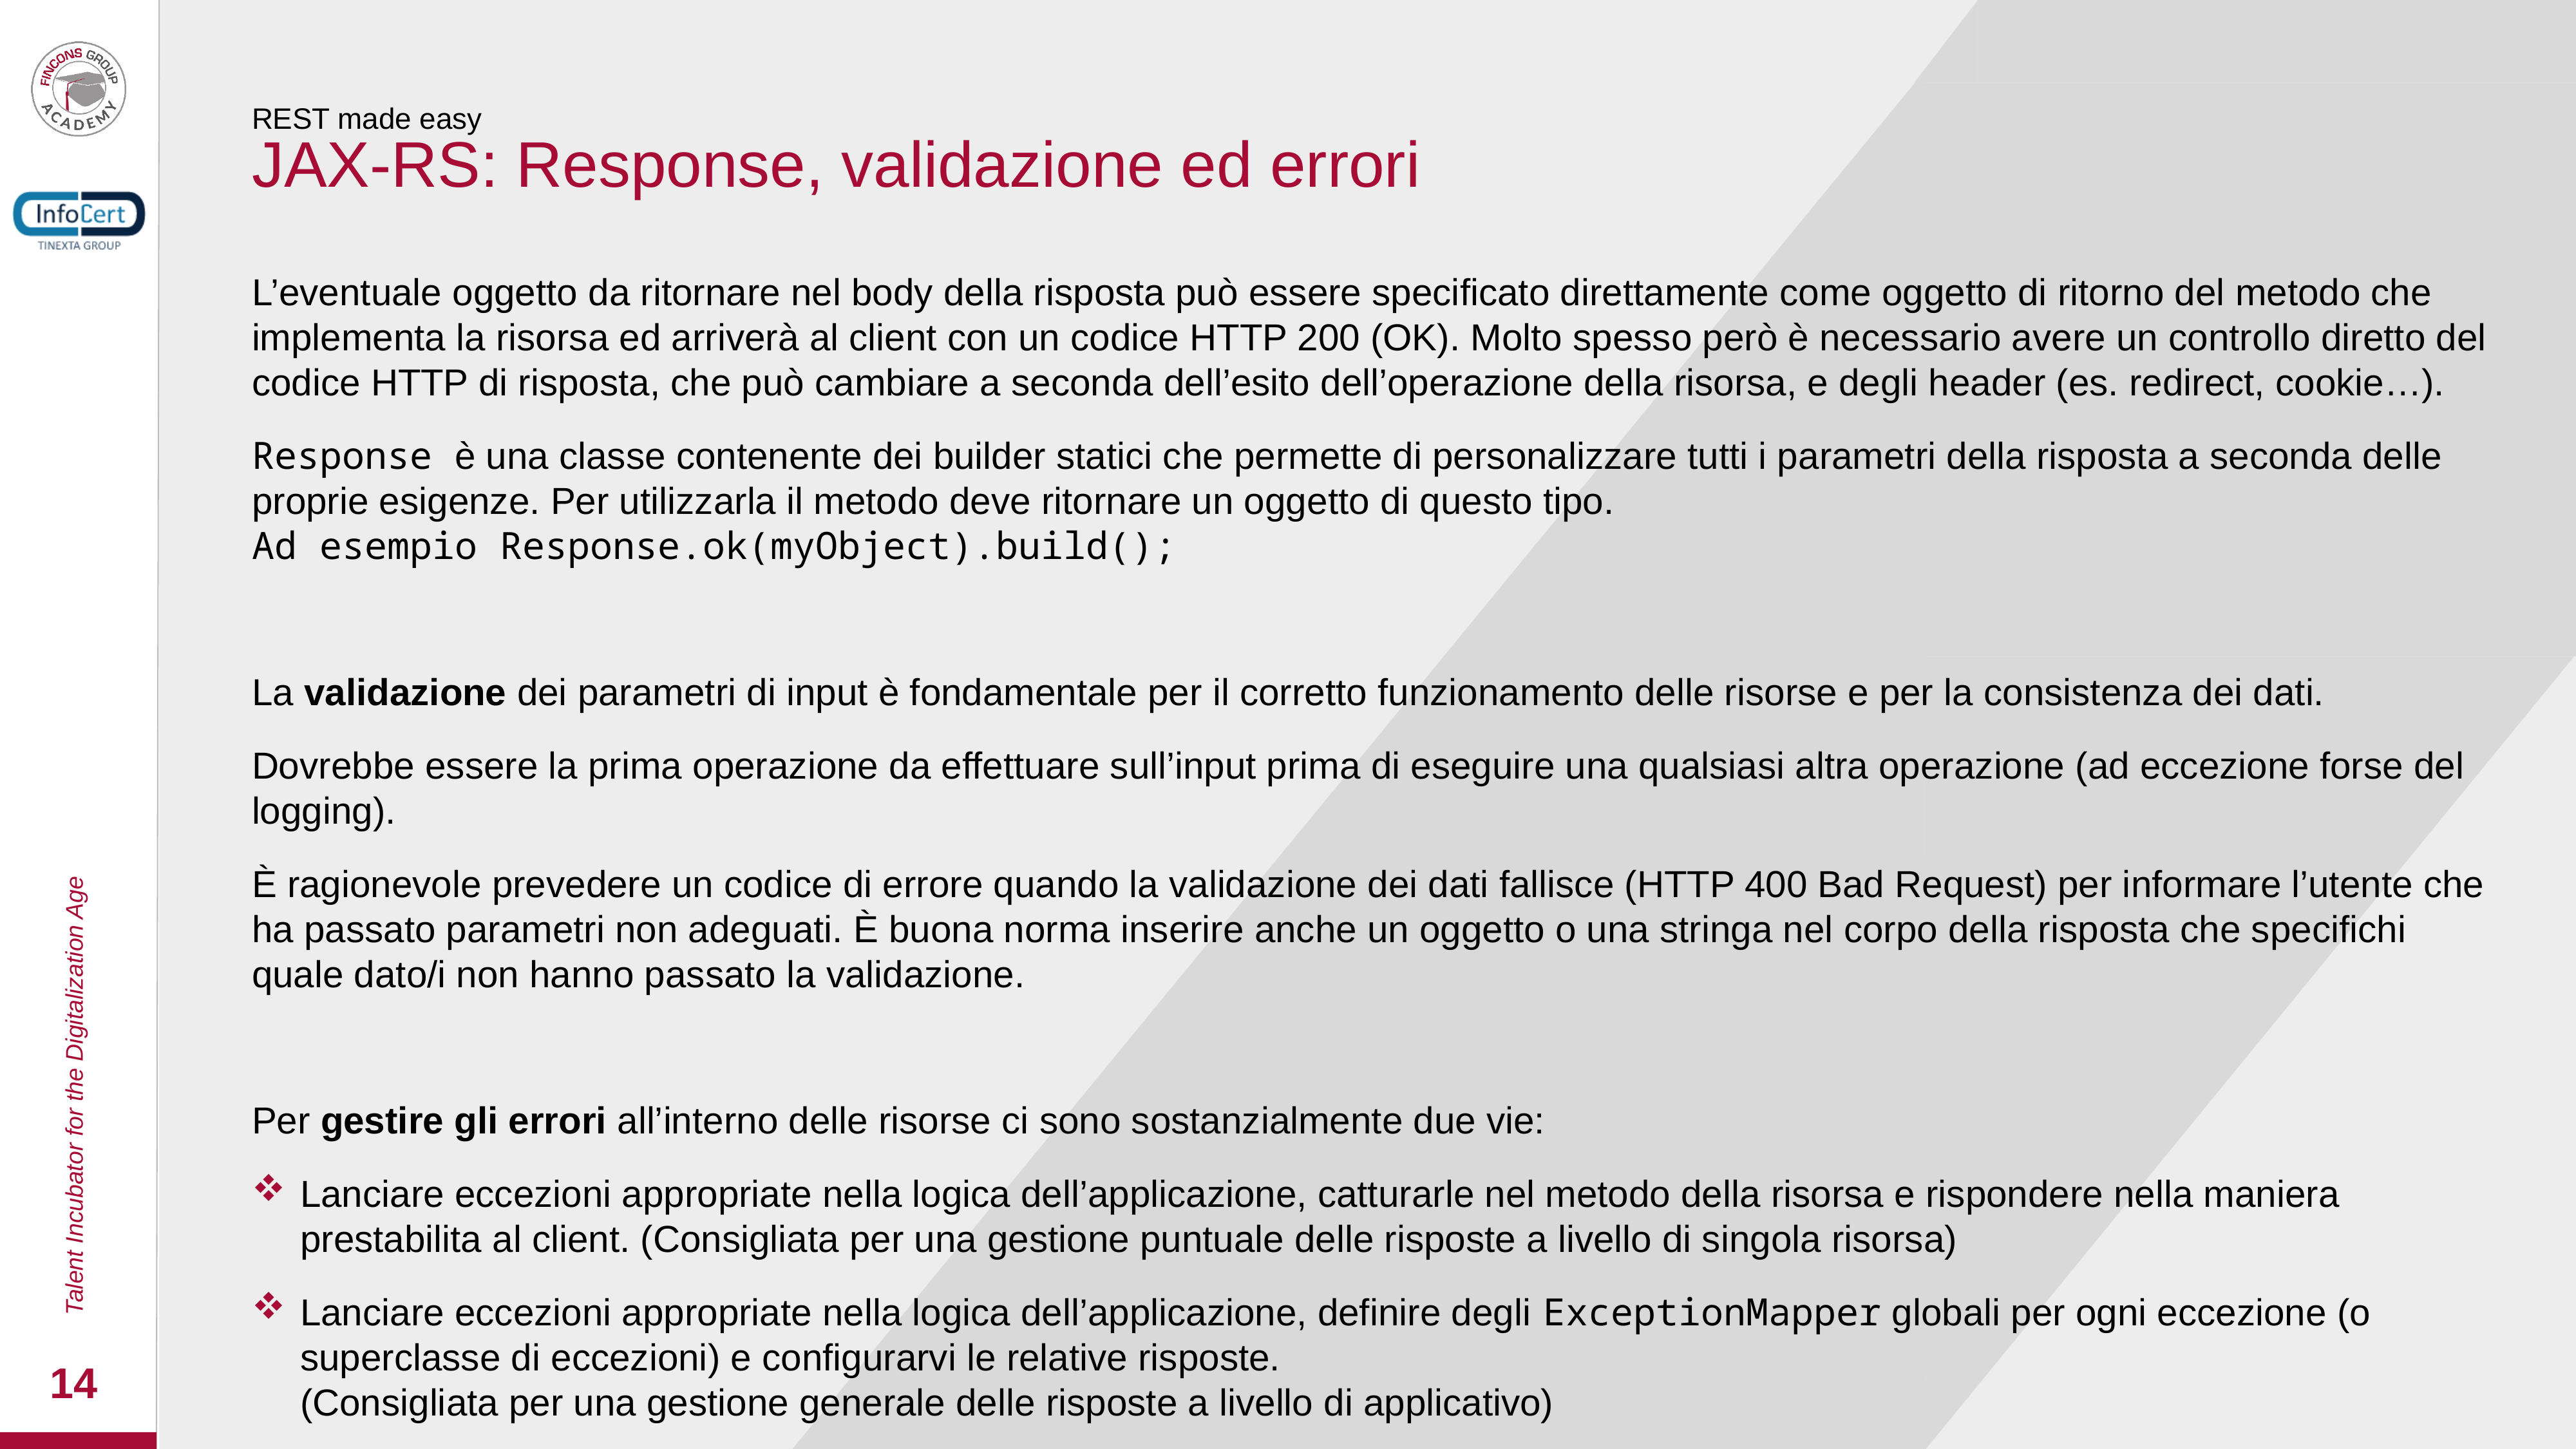

REST made easy
JAX-RS: Response, validazione ed errori
L’eventuale oggetto da ritornare nel body della risposta può essere specificato direttamente come oggetto di ritorno del metodo che implementa la risorsa ed arriverà al client con un codice HTTP 200 (OK). Molto spesso però è necessario avere un controllo diretto del codice HTTP di risposta, che può cambiare a seconda dell’esito dell’operazione della risorsa, e degli header (es. redirect, cookie…).
Response è una classe contenente dei builder statici che permette di personalizzare tutti i parametri della risposta a seconda delle proprie esigenze. Per utilizzarla il metodo deve ritornare un oggetto di questo tipo.
Ad esempio Response.ok(myObject).build();

La validazione dei parametri di input è fondamentale per il corretto funzionamento delle risorse e per la consistenza dei dati.
Dovrebbe essere la prima operazione da effettuare sull’input prima di eseguire una qualsiasi altra operazione (ad eccezione forse del logging).
È ragionevole prevedere un codice di errore quando la validazione dei dati fallisce (HTTP 400 Bad Request) per informare l’utente che ha passato parametri non adeguati. È buona norma inserire anche un oggetto o una stringa nel corpo della risposta che specifichi quale dato/i non hanno passato la validazione.

Per gestire gli errori all’interno delle risorse ci sono sostanzialmente due vie:
Lanciare eccezioni appropriate nella logica dell’applicazione, catturarle nel metodo della risorsa e rispondere nella maniera prestabilita al client. (Consigliata per una gestione puntuale delle risposte a livello di singola risorsa)
Lanciare eccezioni appropriate nella logica dell’applicazione, definire degli ExceptionMapper globali per ogni eccezione (o superclasse di eccezioni) e configurarvi le relative risposte.
(Consigliata per una gestione generale delle risposte a livello di applicativo)